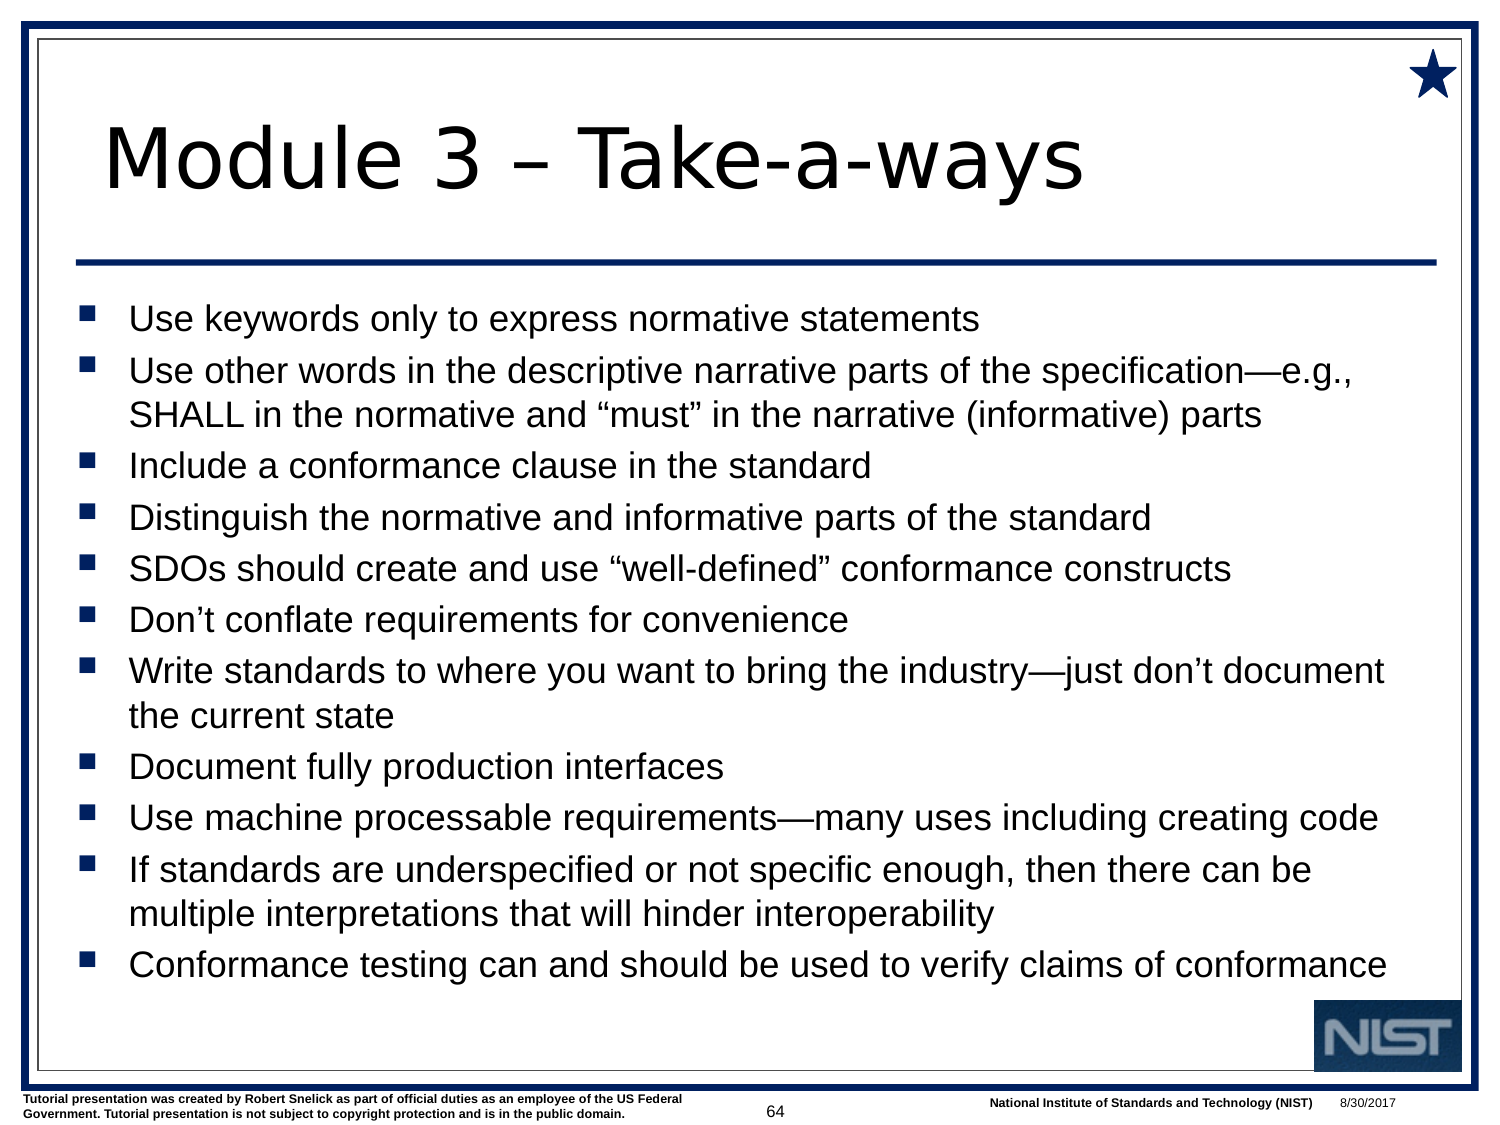

# Module 3 – Take-a-ways
Use keywords only to express normative statements
Use other words in the descriptive narrative parts of the specification—e.g., SHALL in the normative and “must” in the narrative (informative) parts
Include a conformance clause in the standard
Distinguish the normative and informative parts of the standard
SDOs should create and use “well-defined” conformance constructs
Don’t conflate requirements for convenience
Write standards to where you want to bring the industry—just don’t document the current state
Document fully production interfaces
Use machine processable requirements—many uses including creating code
If standards are underspecified or not specific enough, then there can be multiple interpretations that will hinder interoperability
Conformance testing can and should be used to verify claims of conformance
64
8/30/2017